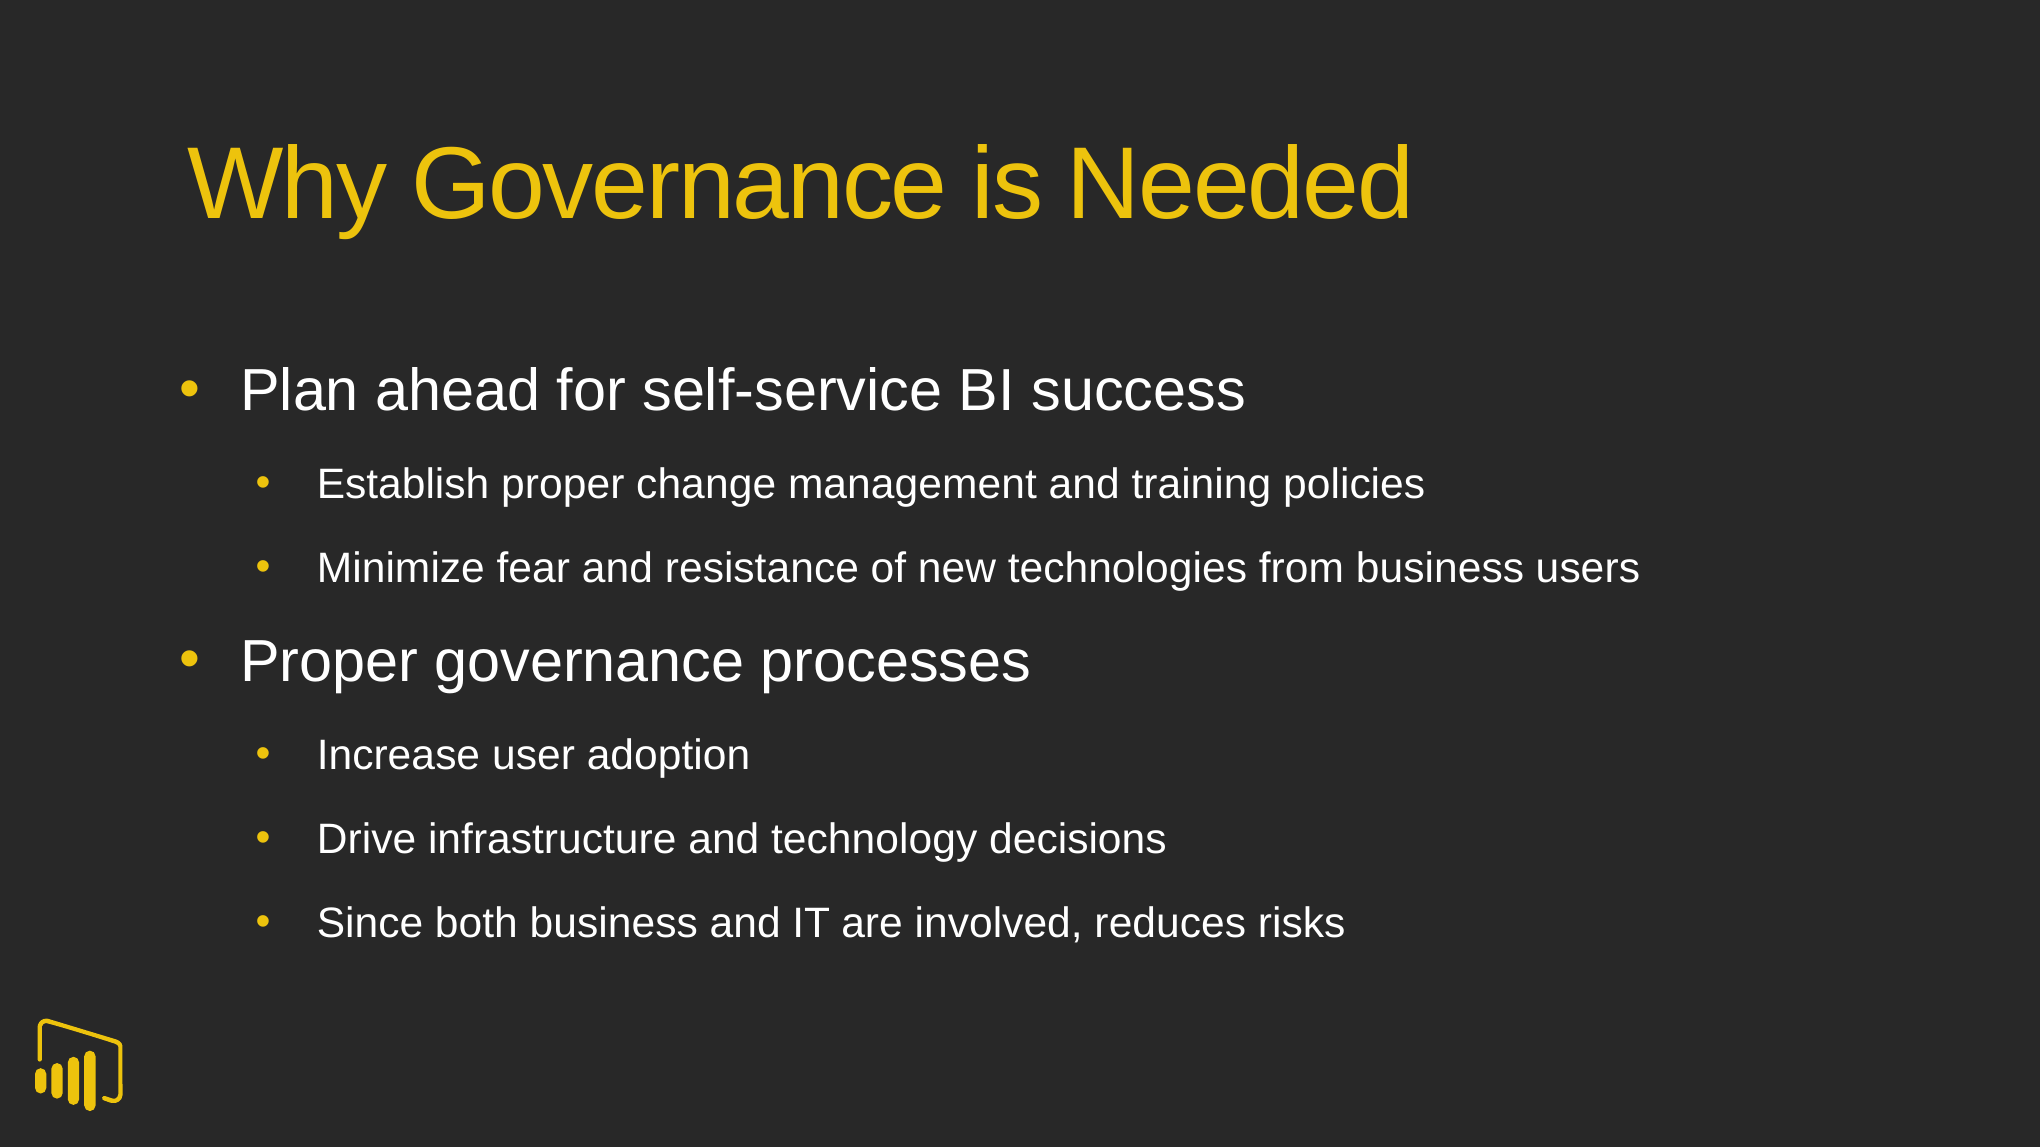

Why Governance is Needed
Plan ahead for self-service BI success
Establish proper change management and training policies
Minimize fear and resistance of new technologies from business users
Proper governance processes
Increase user adoption
Drive infrastructure and technology decisions
Since both business and IT are involved, reduces risks